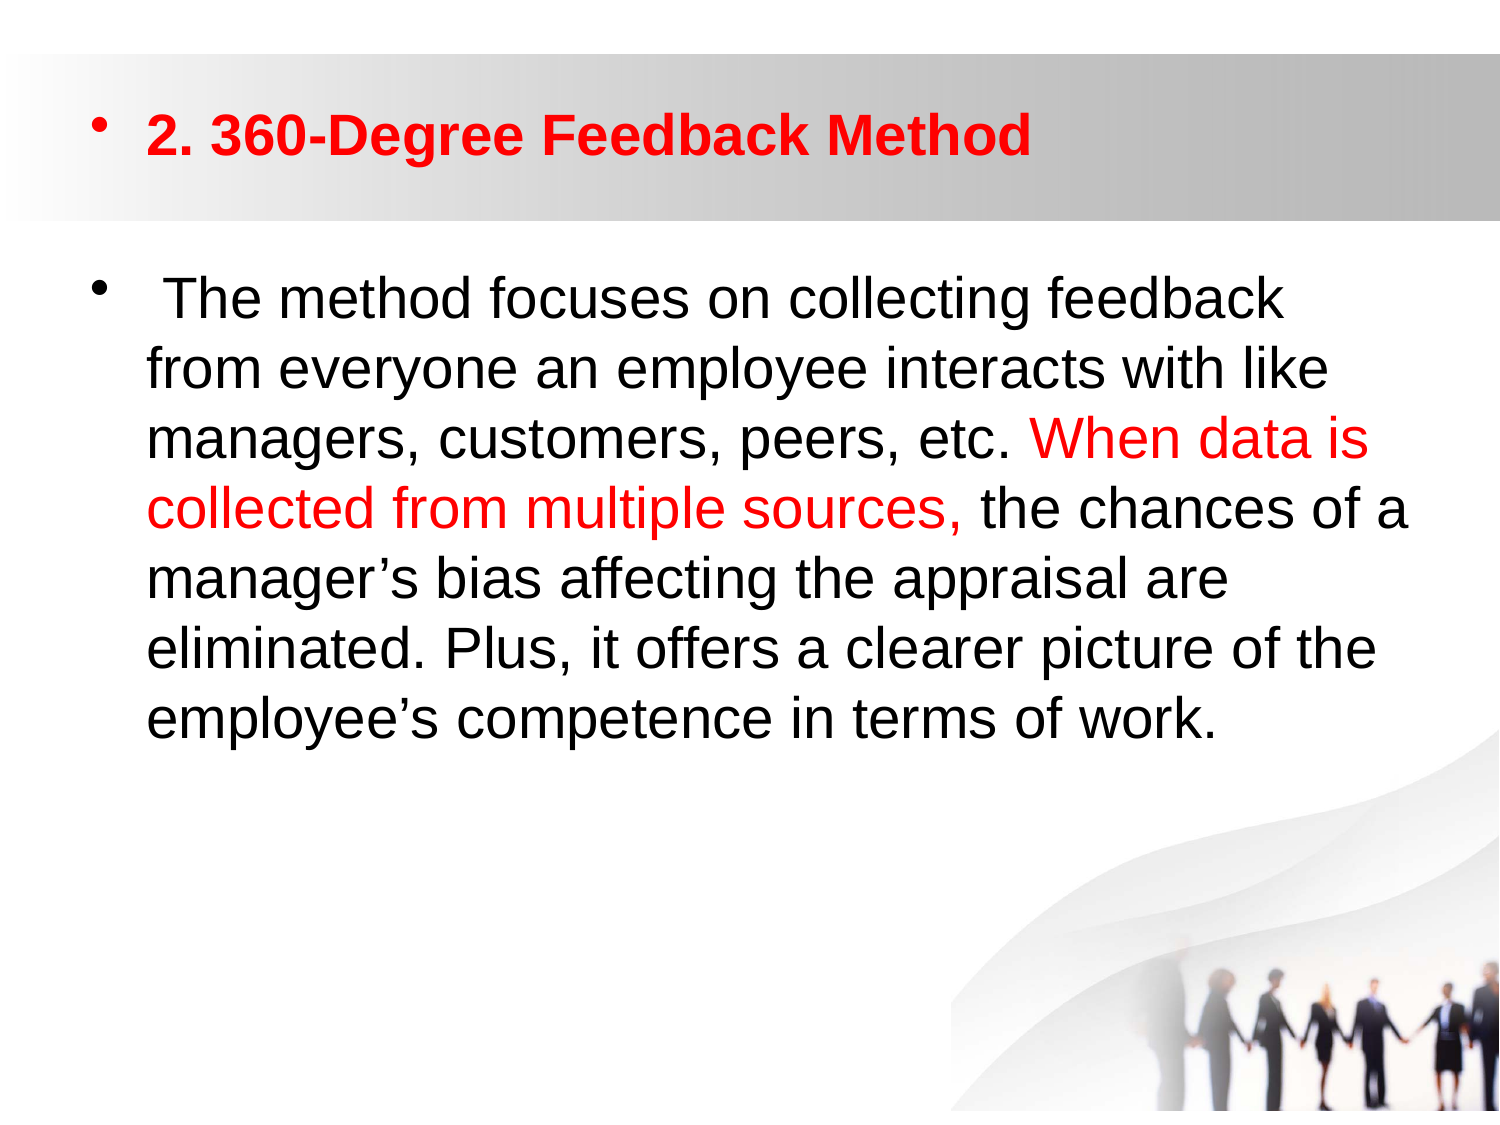

2. 360-Degree Feedback Method

 The method focuses on collecting feedback from everyone an employee interacts with like managers, customers, peers, etc. When data is collected from multiple sources, the chances of a manager’s bias affecting the appraisal are eliminated. Plus, it offers a clearer picture of the employee’s competence in terms of work.